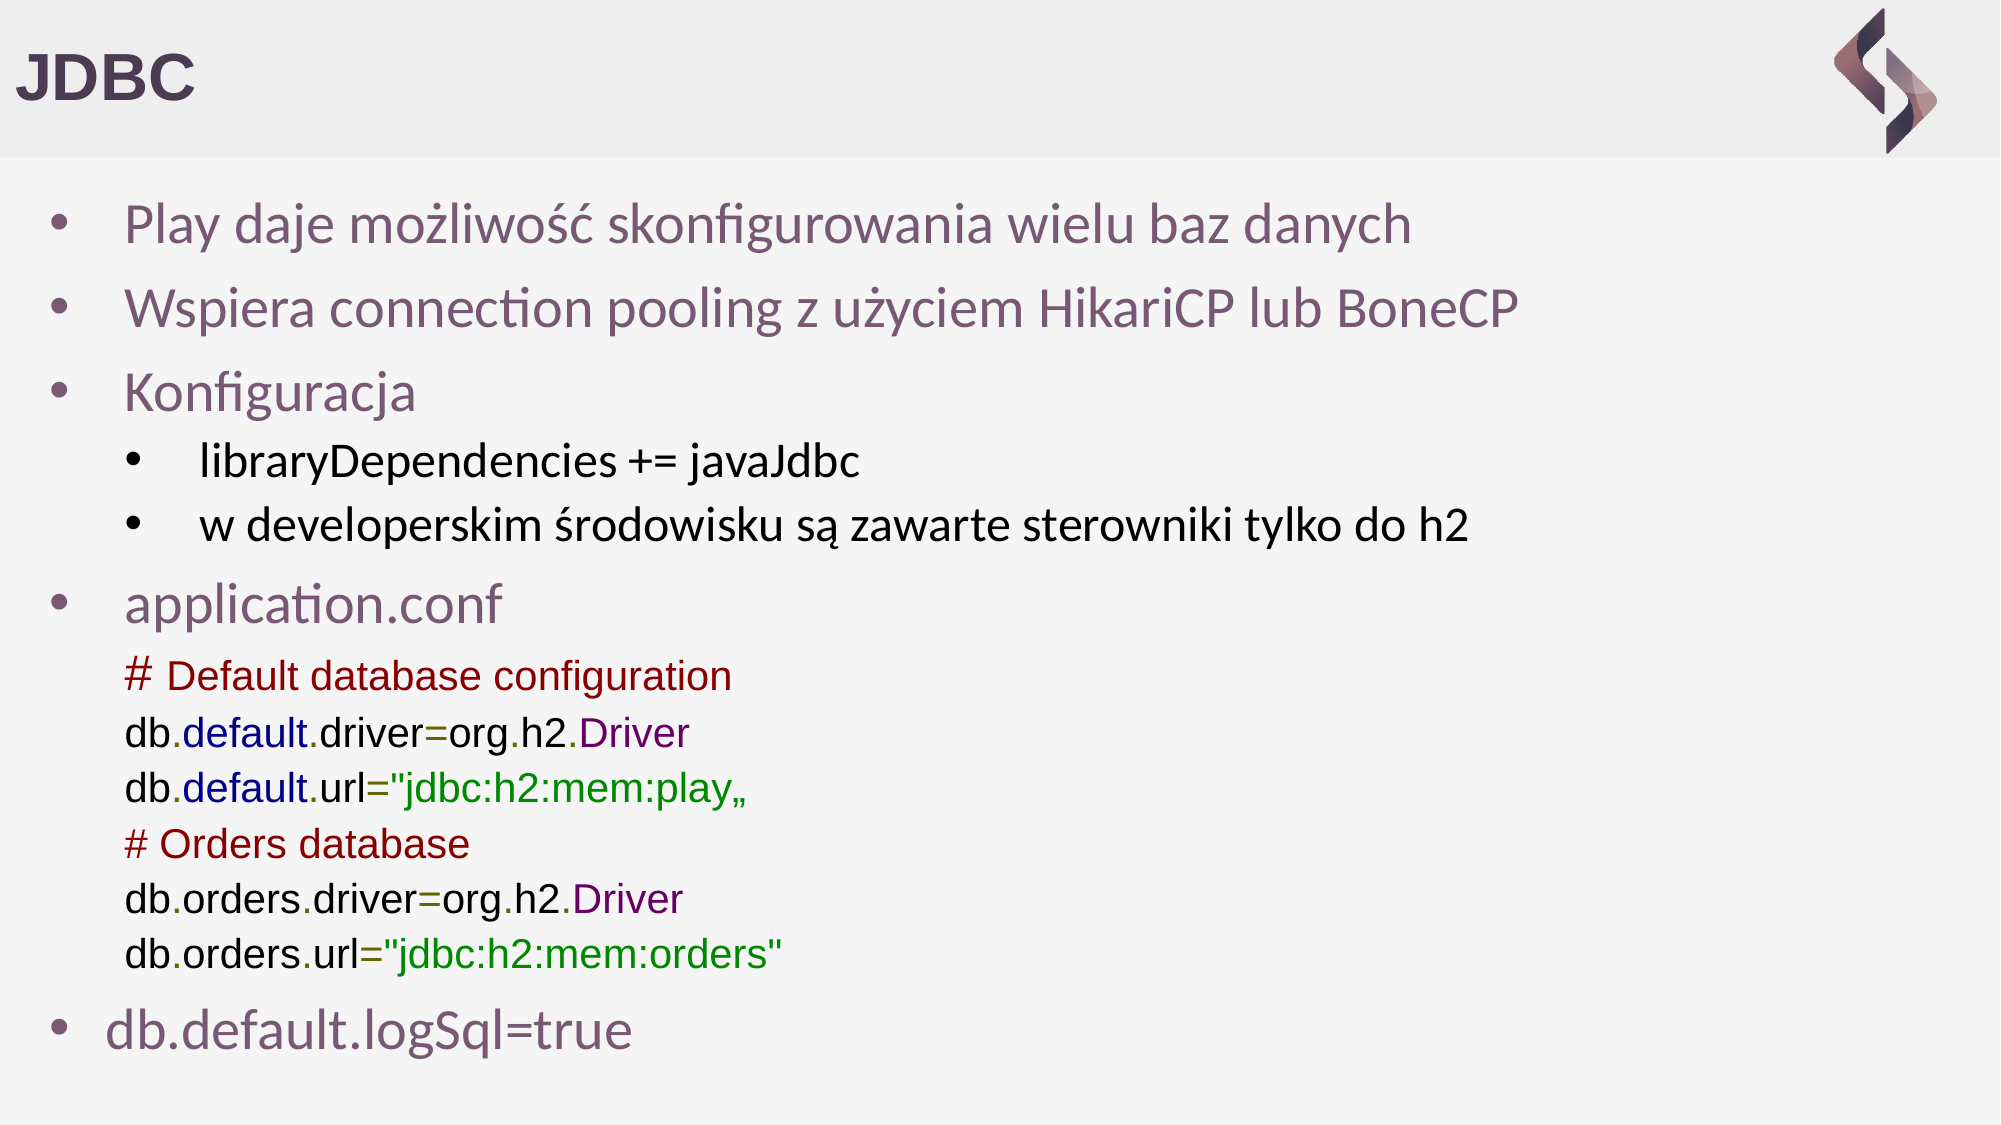

# JDBC
Play daje możliwość skonfigurowania wielu baz danych
Wspiera connection pooling z użyciem HikariCP lub BoneCP
Konfiguracja
libraryDependencies += javaJdbc
w developerskim środowisku są zawarte sterowniki tylko do h2
application.conf
# Default database configuration
db.default.driver=org.h2.Driver
db.default.url="jdbc:h2:mem:play„
# Orders database
db.orders.driver=org.h2.Driver
db.orders.url="jdbc:h2:mem:orders"
db.default.logSql=true